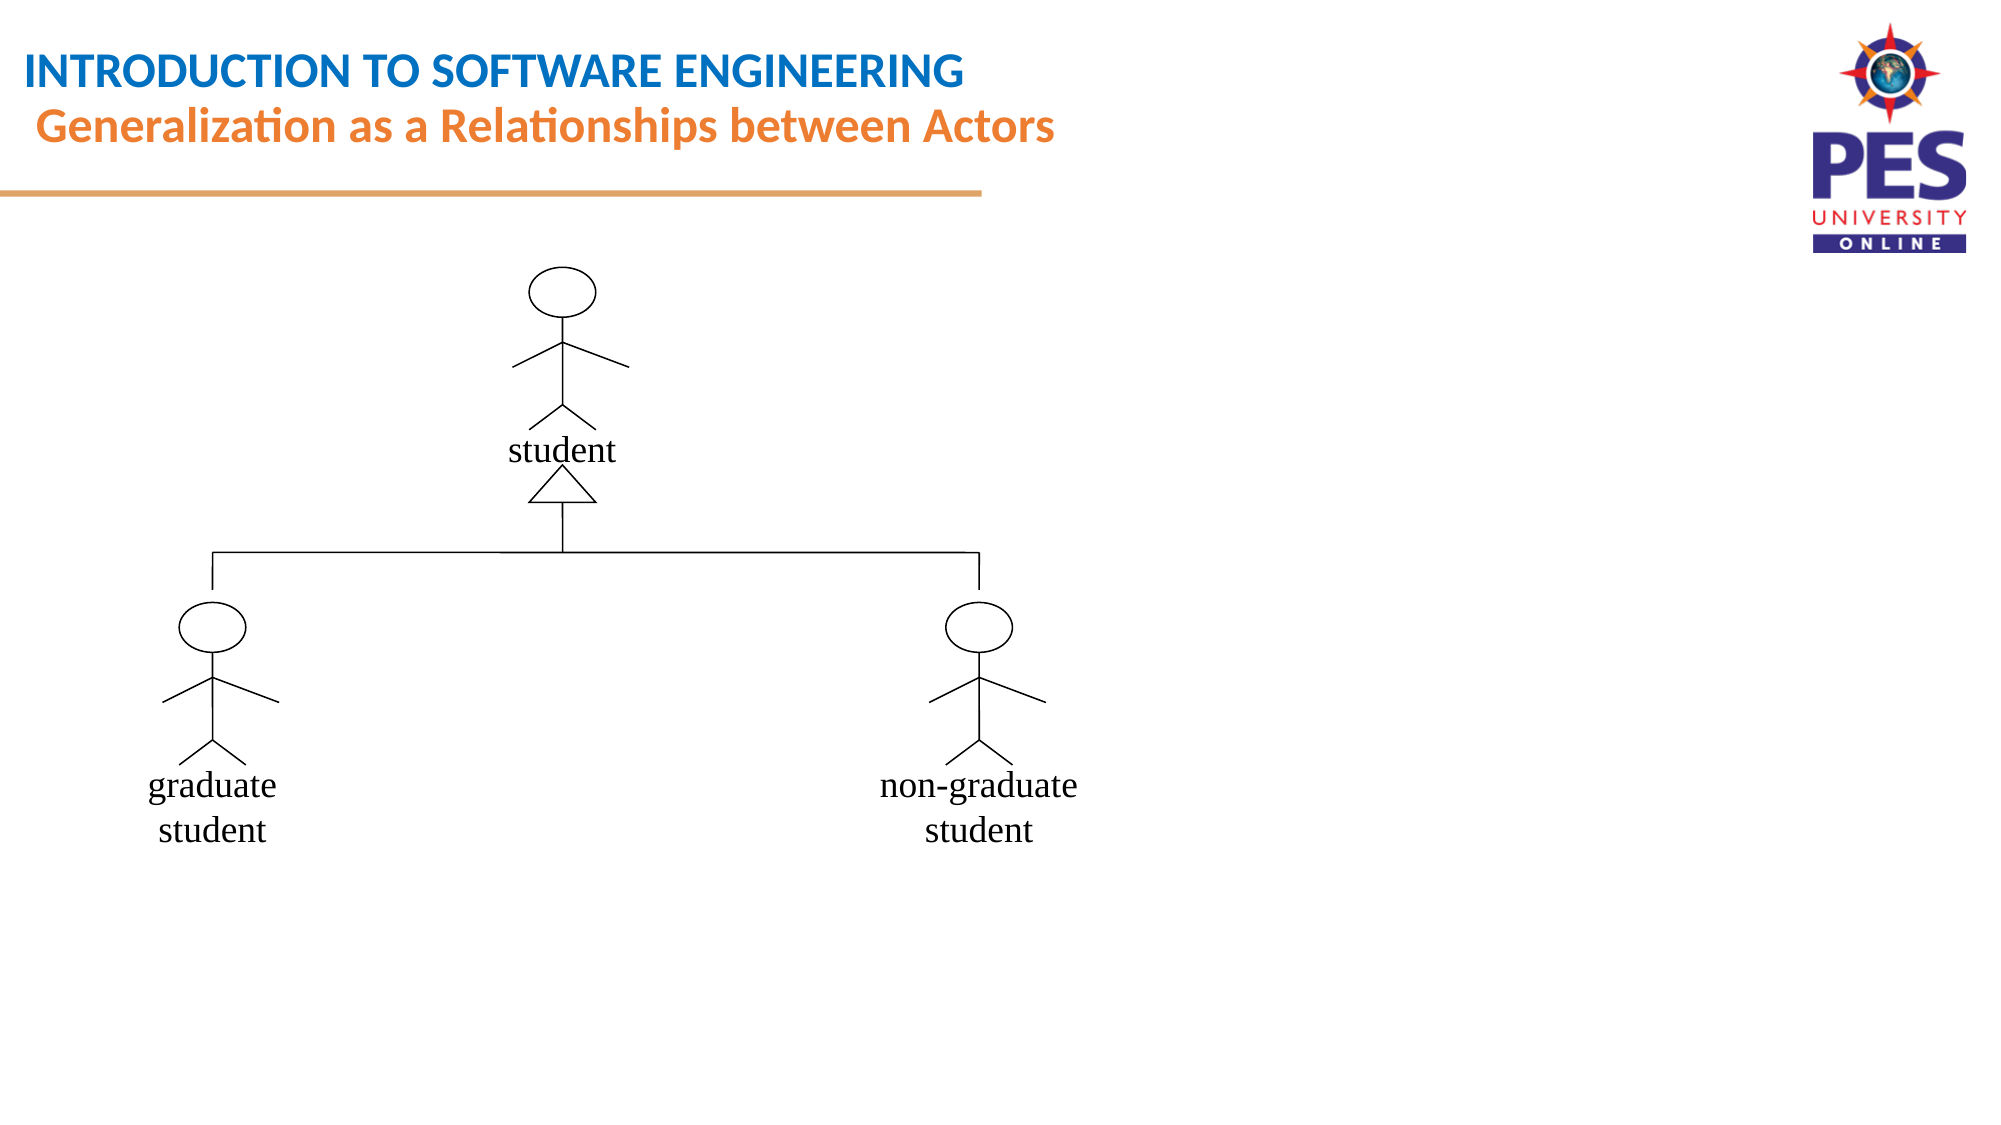

Generalization as a Relationships between Actors

student

graduate
student
non-graduate
student